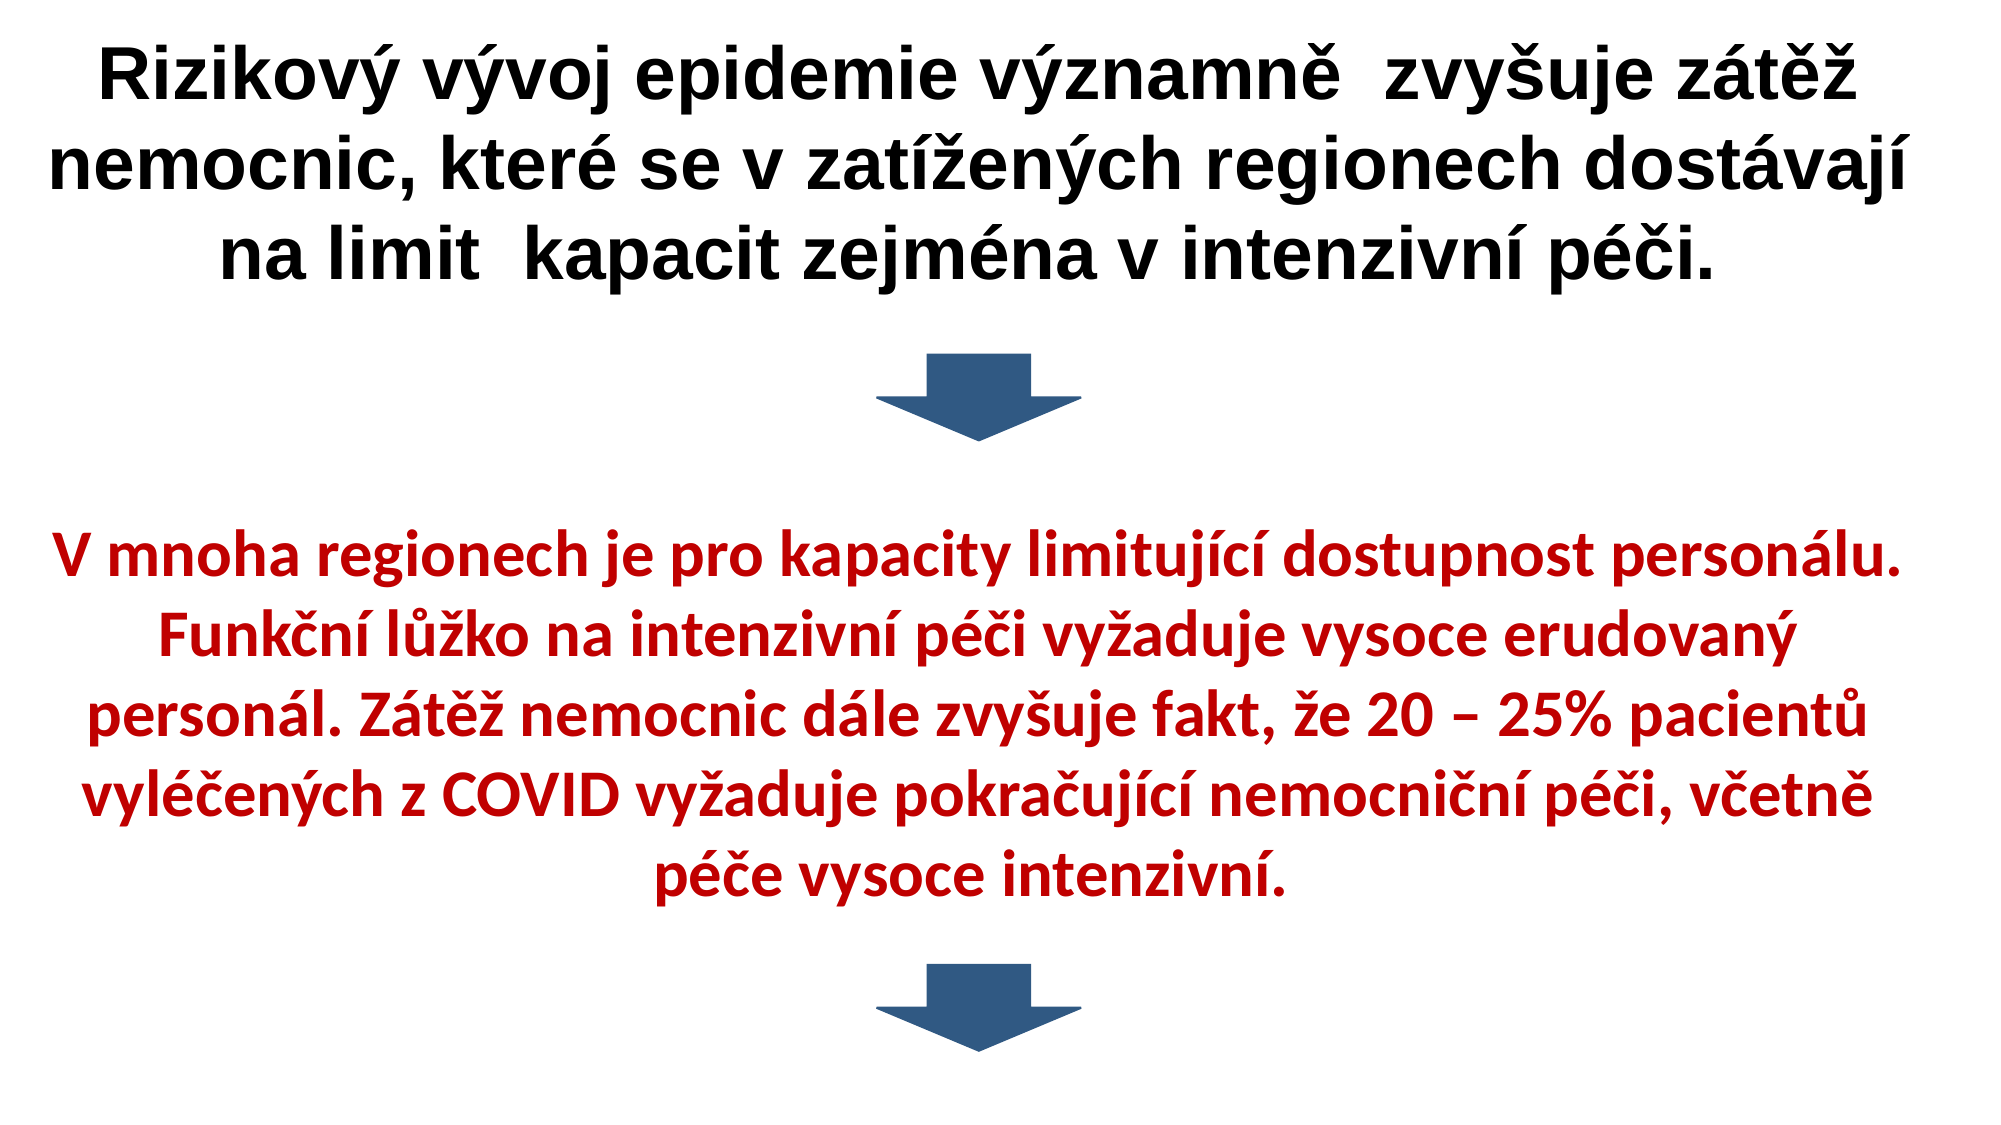

Rizikový vývoj epidemie významně  zvyšuje zátěž nemocnic, které se v zatížených regionech dostávají na limit  kapacit zejména v intenzivní péči.

V mnoha regionech je pro kapacity limitující dostupnost personálu. Funkční lůžko na intenzivní péči vyžaduje vysoce erudovaný personál. Zátěž nemocnic dále zvyšuje fakt, že 20 – 25% pacientů vyléčených z COVID vyžaduje pokračující nemocniční péči, včetně péče vysoce intenzivní.